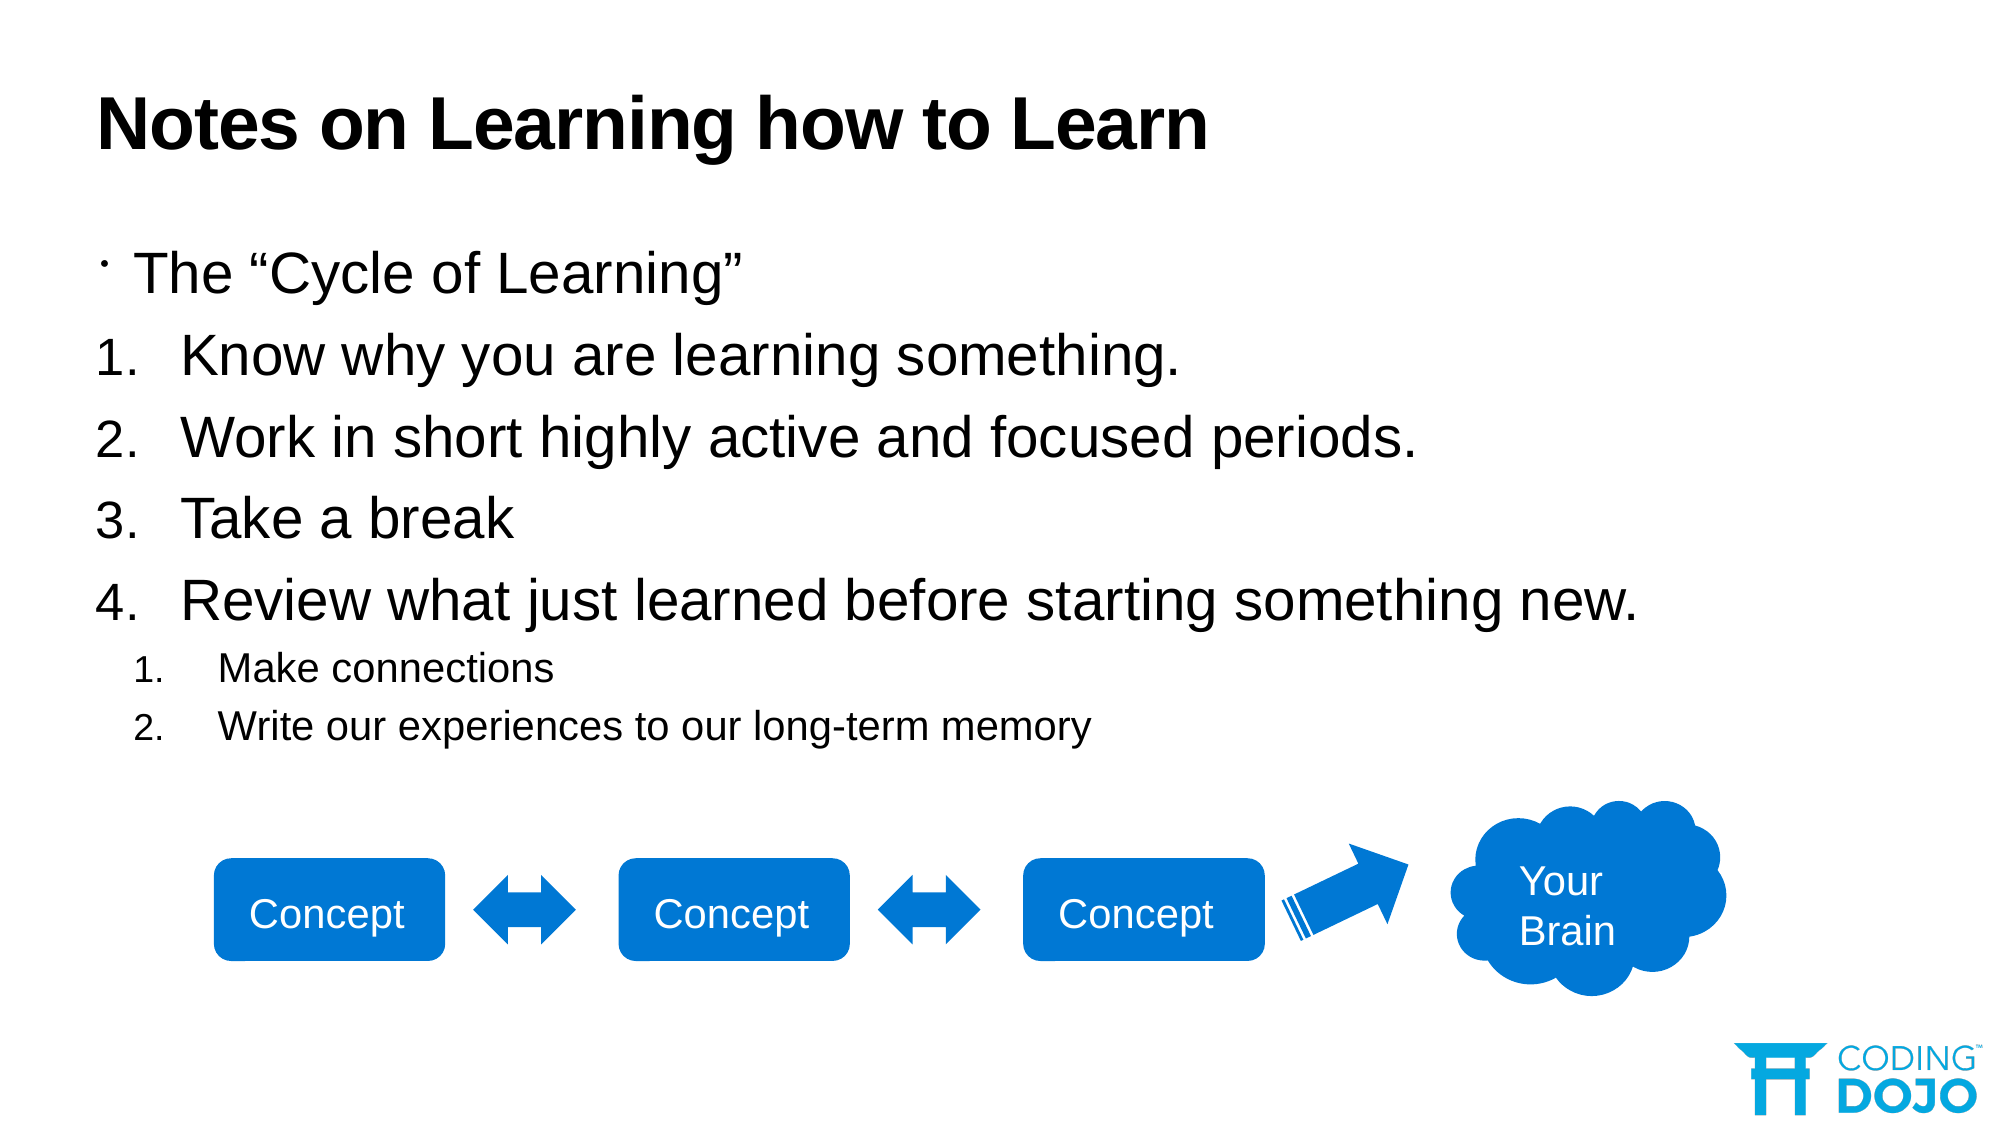

# Notes on Learning how to Learn
The “Cycle of Learning”
Know why you are learning something.
Work in short highly active and focused periods.
Take a break
Review what just learned before starting something new.
Make connections
Write our experiences to our long-term memory

Your Brain

Concept
Concept
Concept